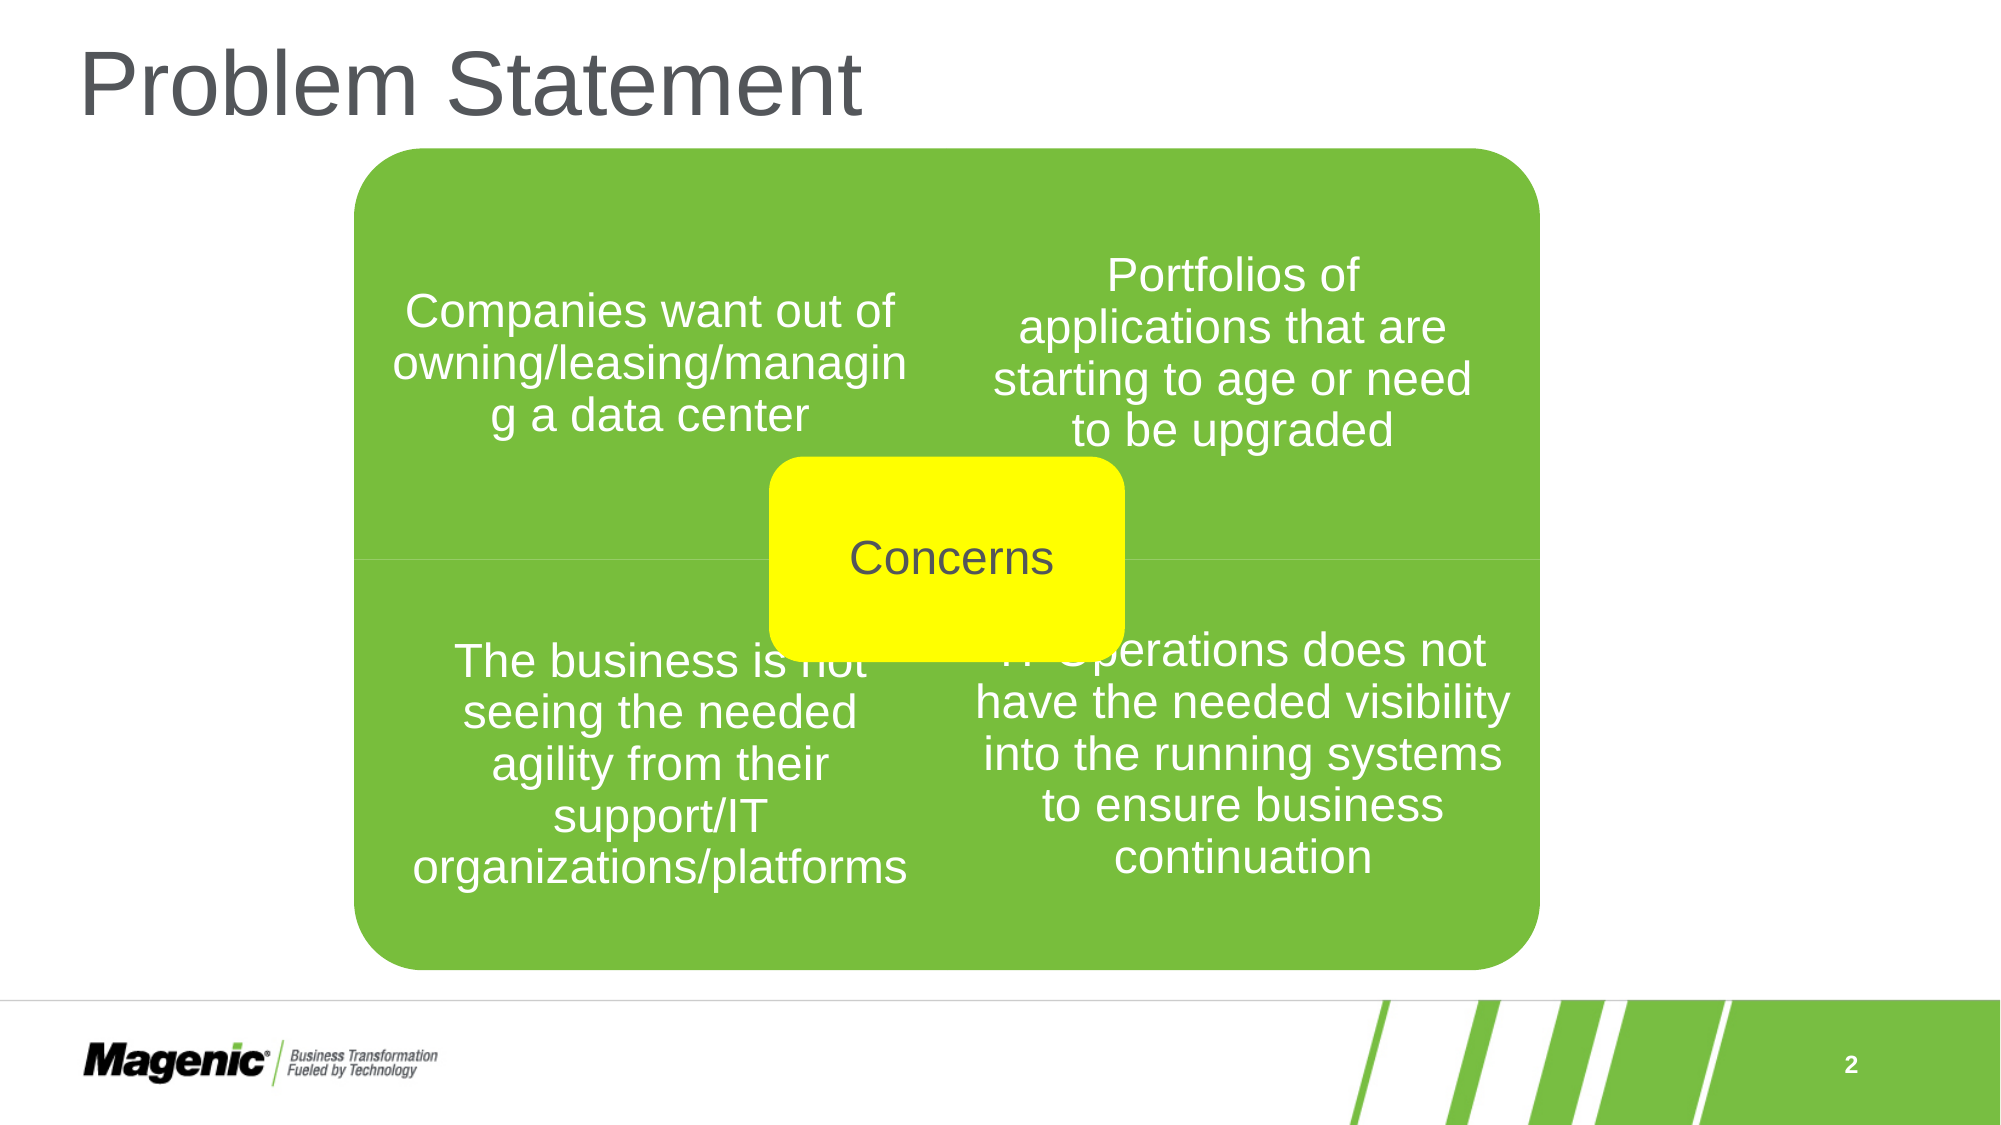

# Problem Statement
Companies want out of owning/leasing/managing a data center
Portfolios of applications that are starting to age or need to be upgraded
The business is not seeing the needed agility from their support/IT organizations/platforms
IT Operations does not have the needed visibility into the running systems to ensure business continuation
Concerns